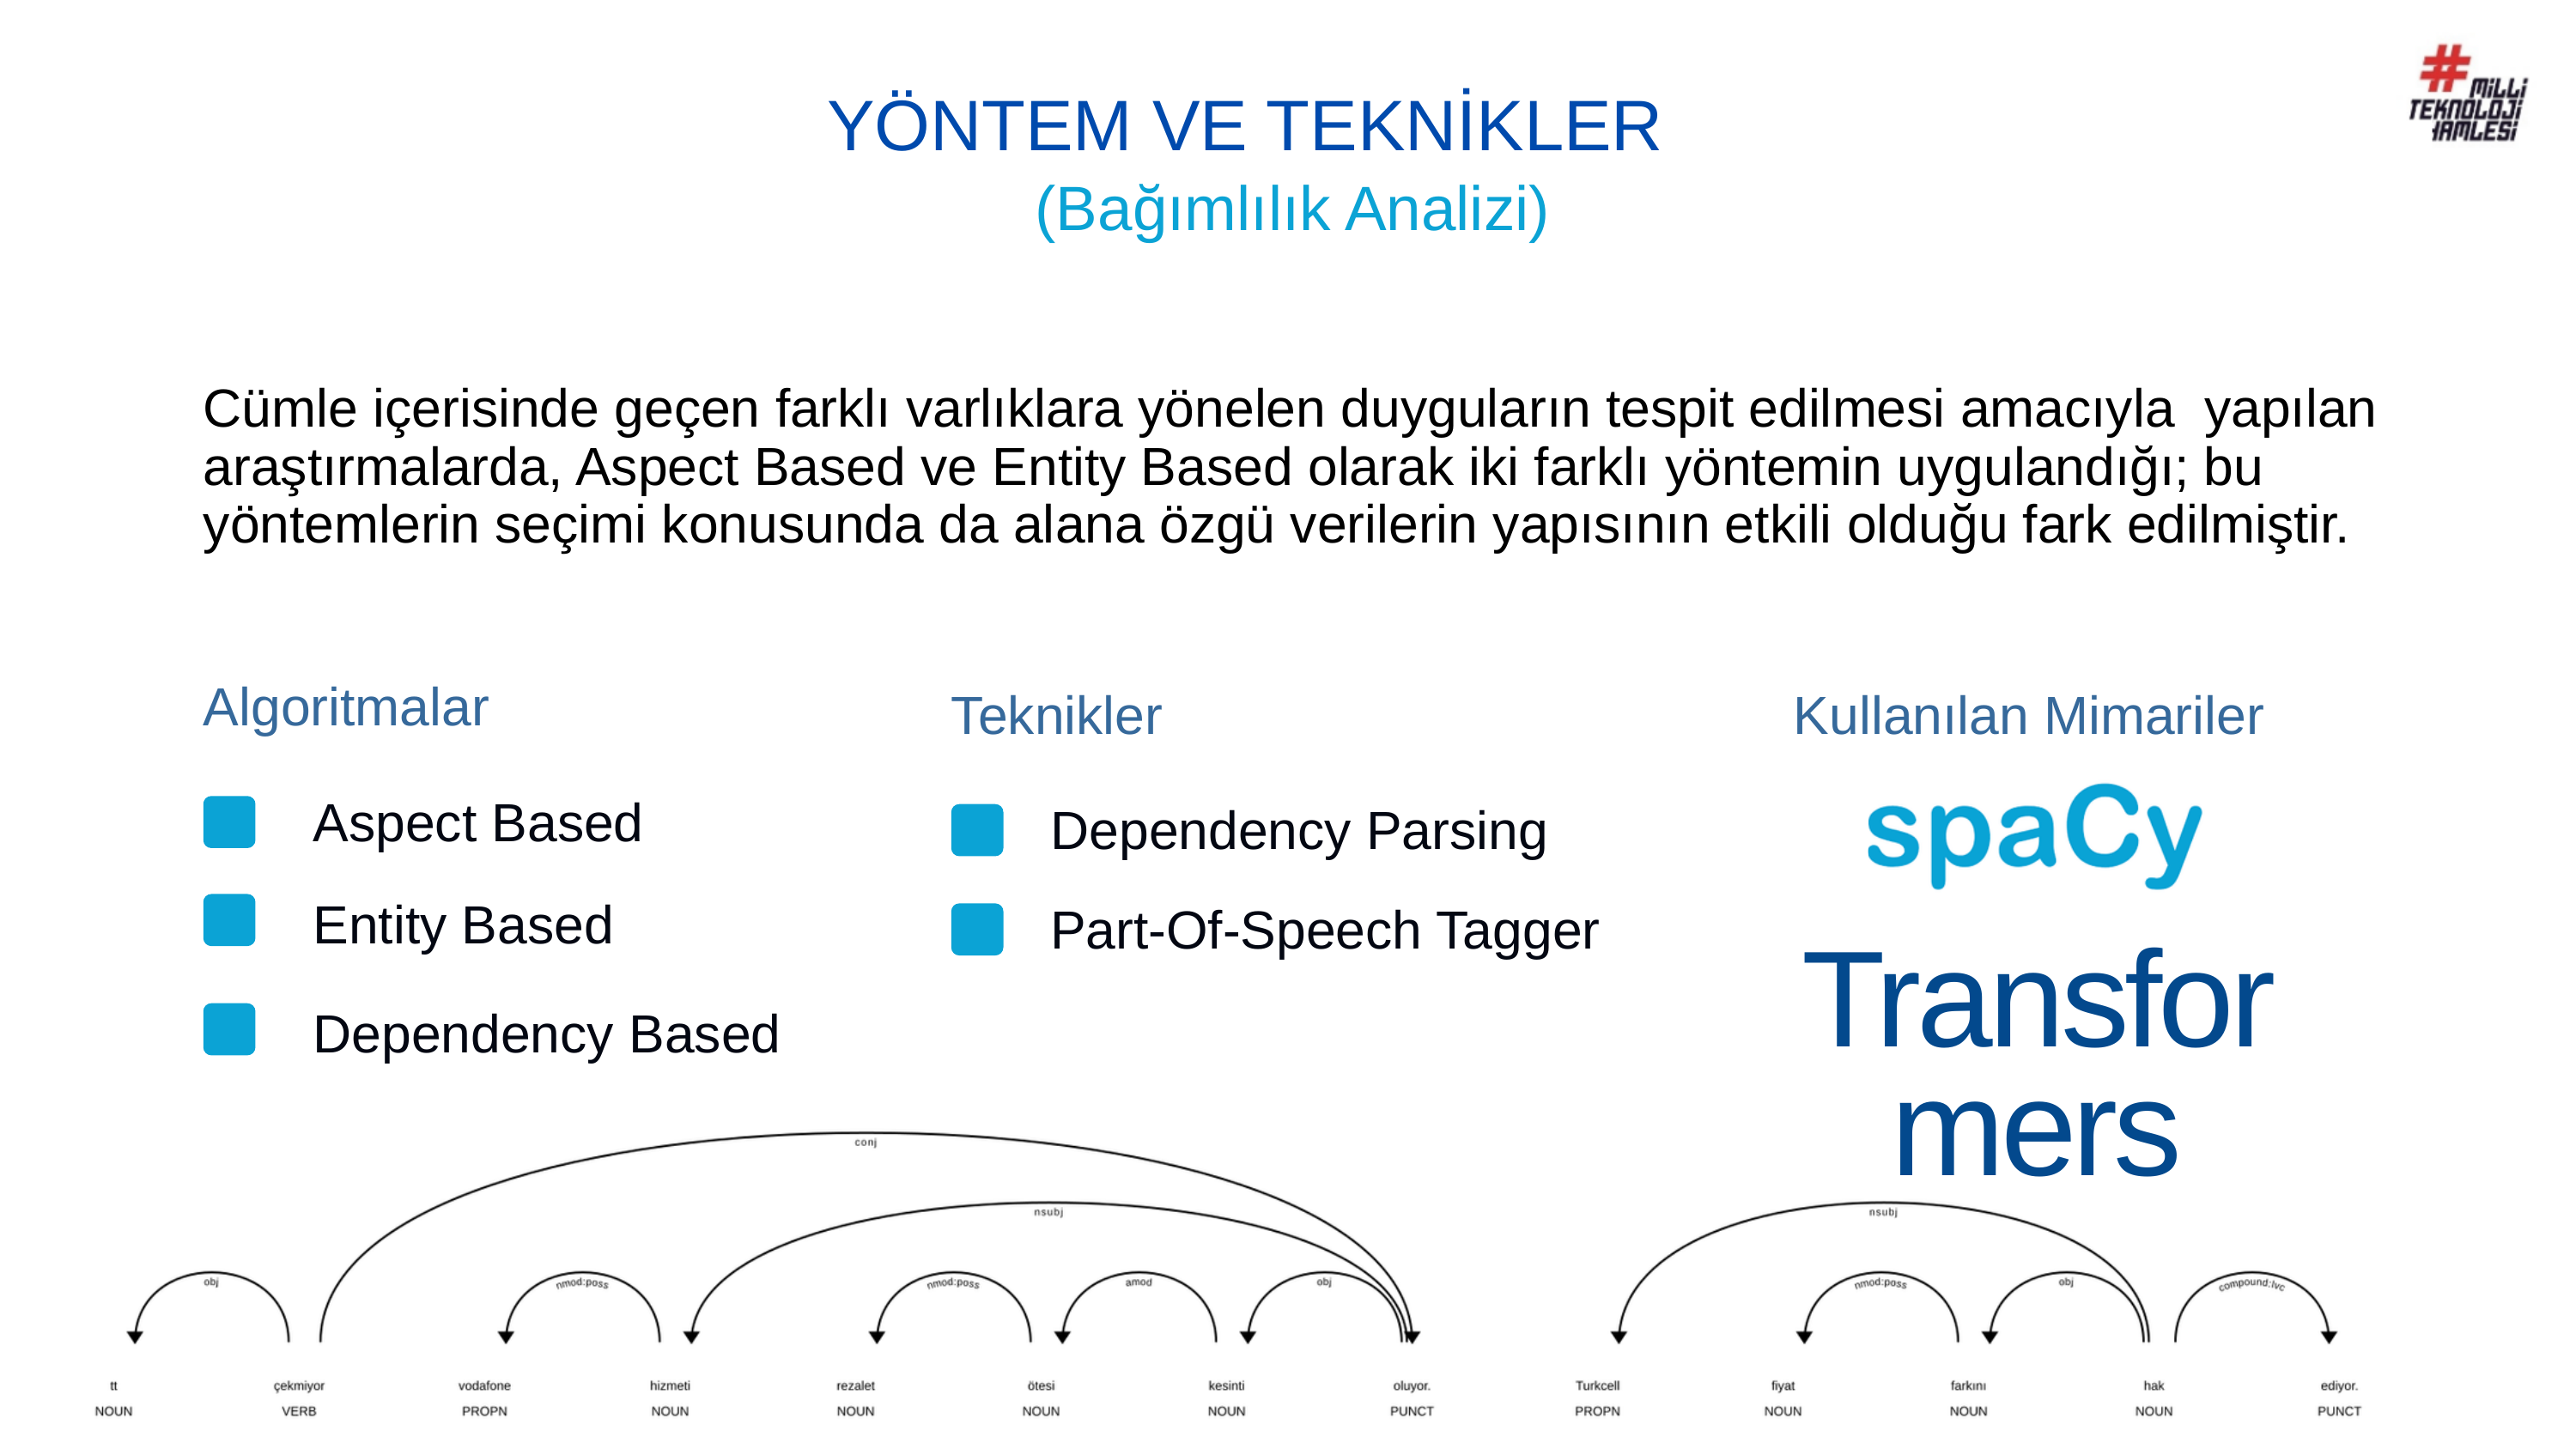

YÖNTEM VE TEKNİKLER
(Bağımlılık Analizi)
Cümle içerisinde geçen farklı varlıklara yönelen duyguların tespit edilmesi amacıyla  yapılan araştırmalarda, Aspect Based ve Entity Based olarak iki farklı yöntemin uygulandığı; bu yöntemlerin seçimi konusunda da alana özgü verilerin yapısının etkili olduğu fark edilmiştir.
Algoritmalar
Teknikler
Kullanılan Mimariler

Aspect Based

Dependency Parsing

Entity Based

Part-Of-Speech Tagger
Transformers

Dependency Based